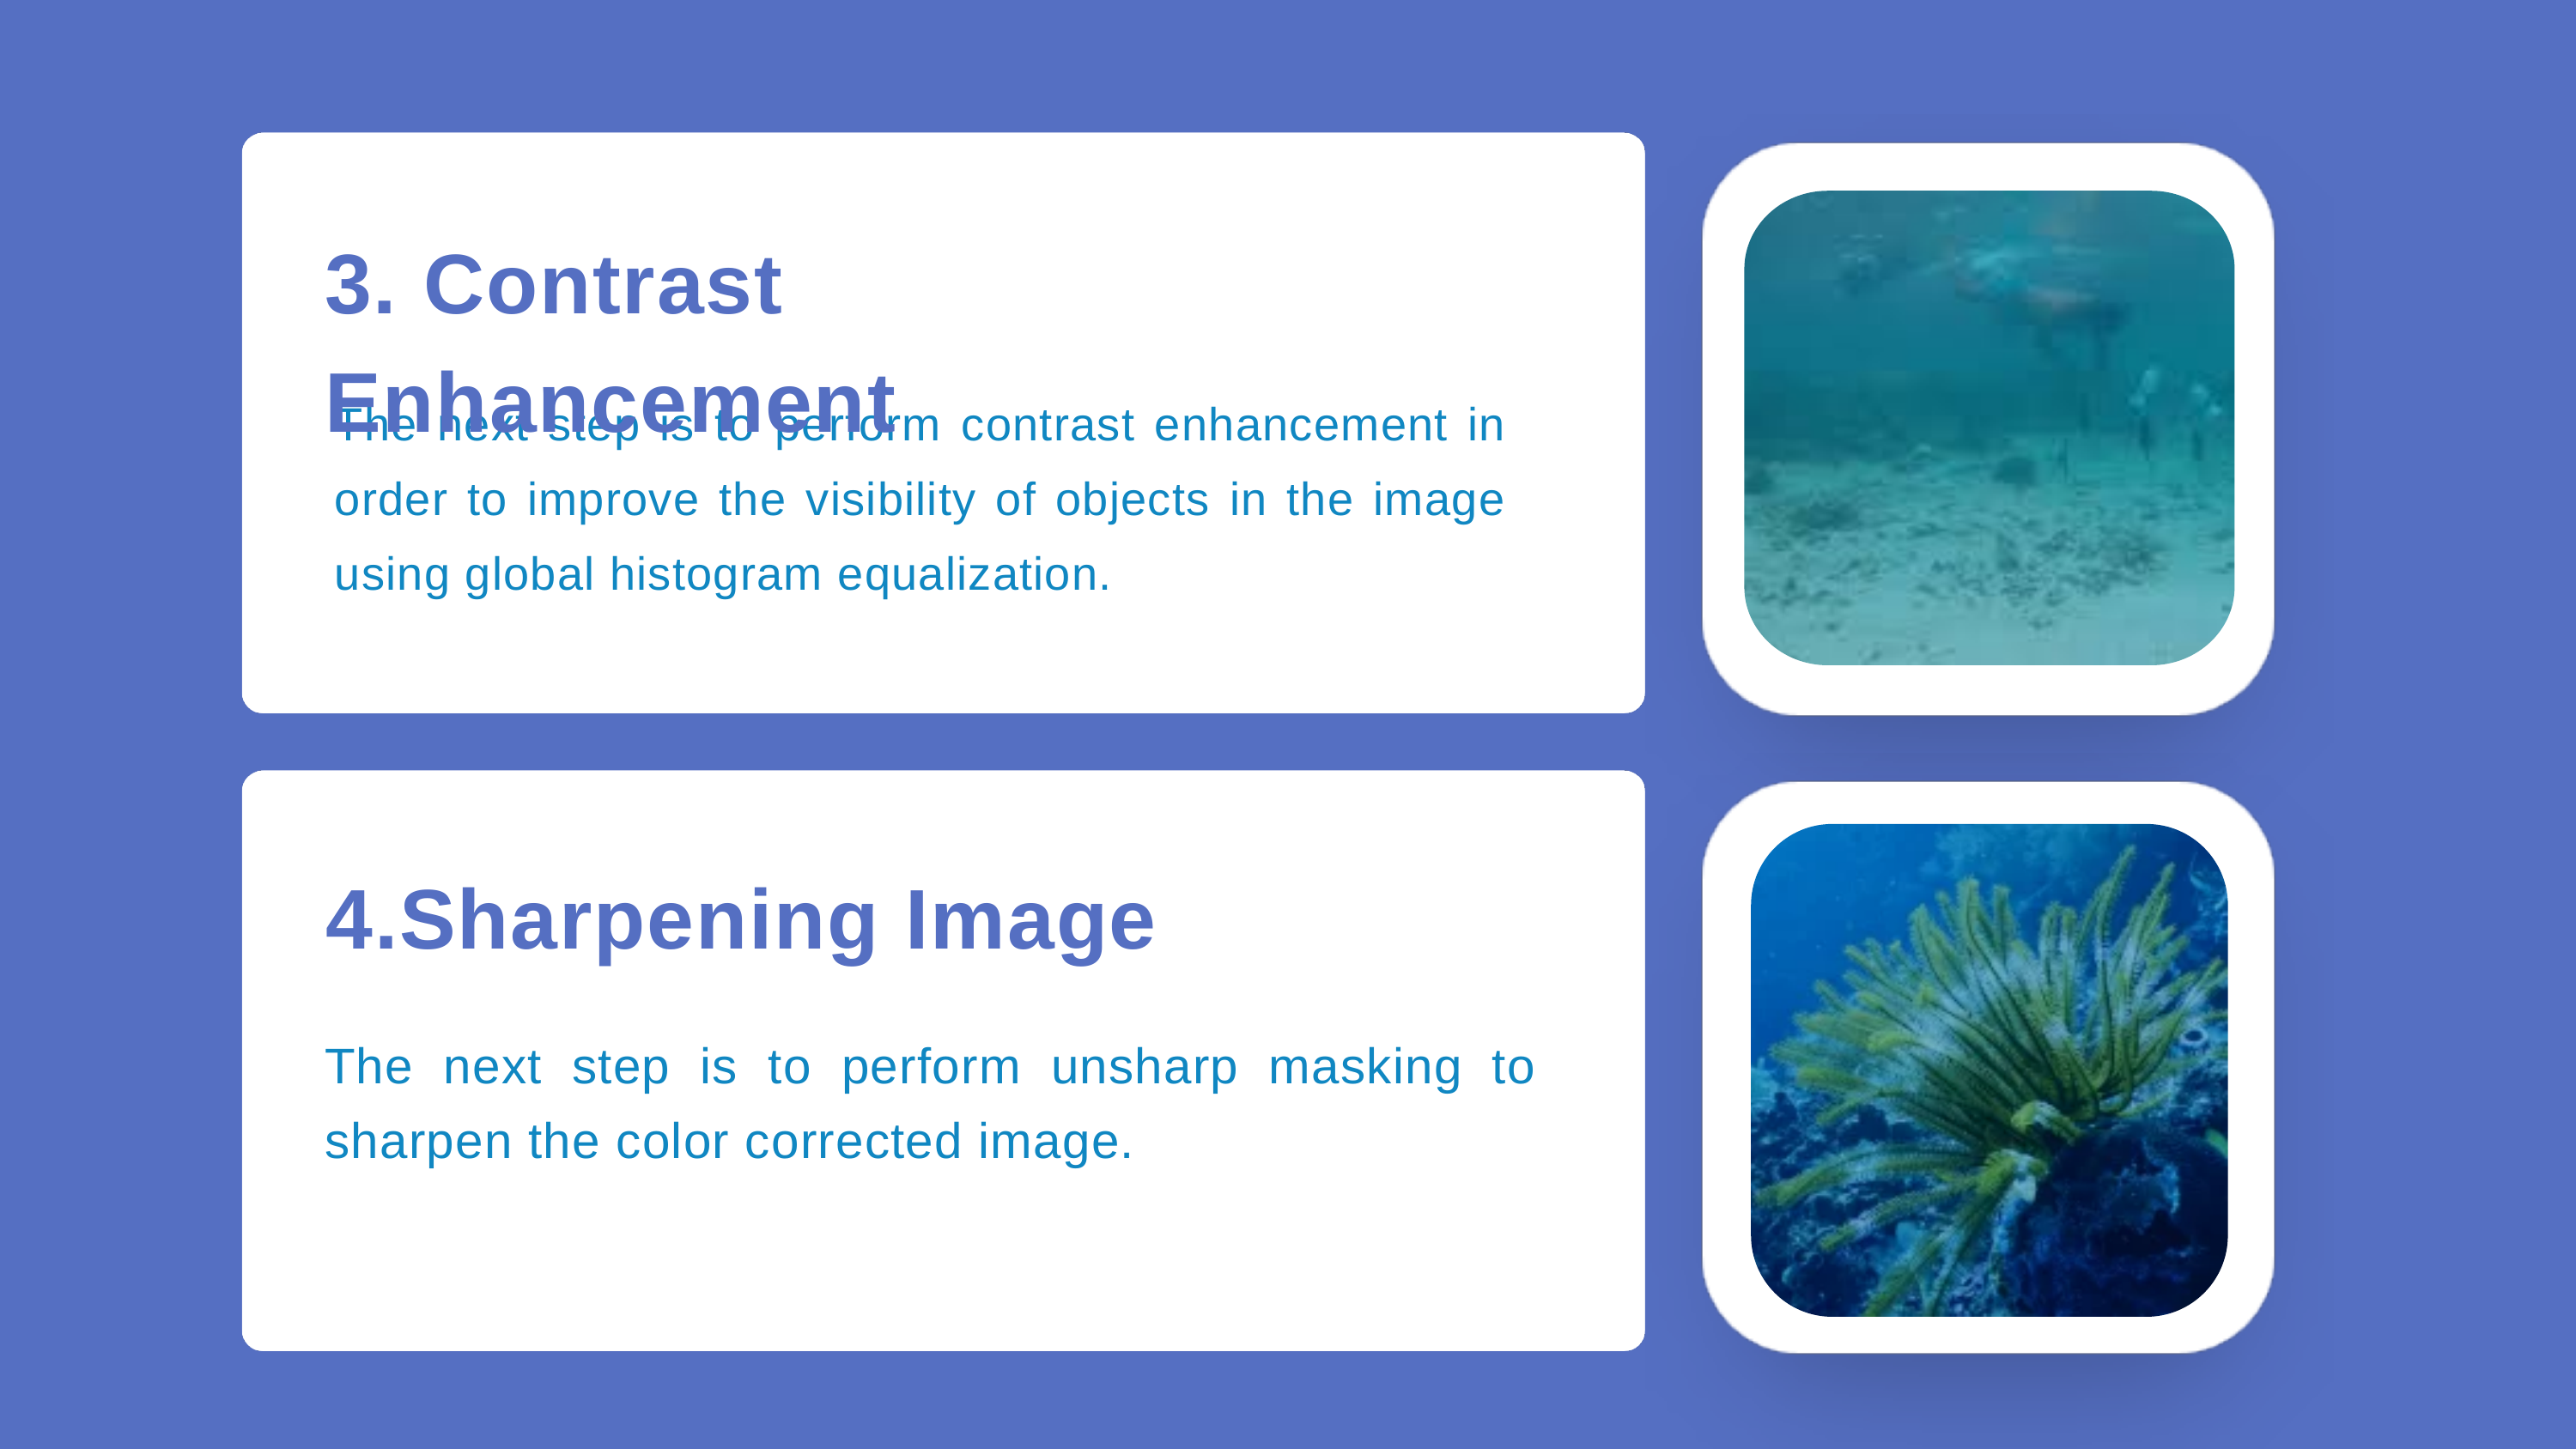

3. Contrast Enhancement
The next step is to perform contrast enhancement in order to improve the visibility of objects in the image using global histogram equalization.

4.Sharpening Image
Stopwatch
(Bachelor of Science)
The next step is to perform unsharp masking to sharpen the color corrected image.